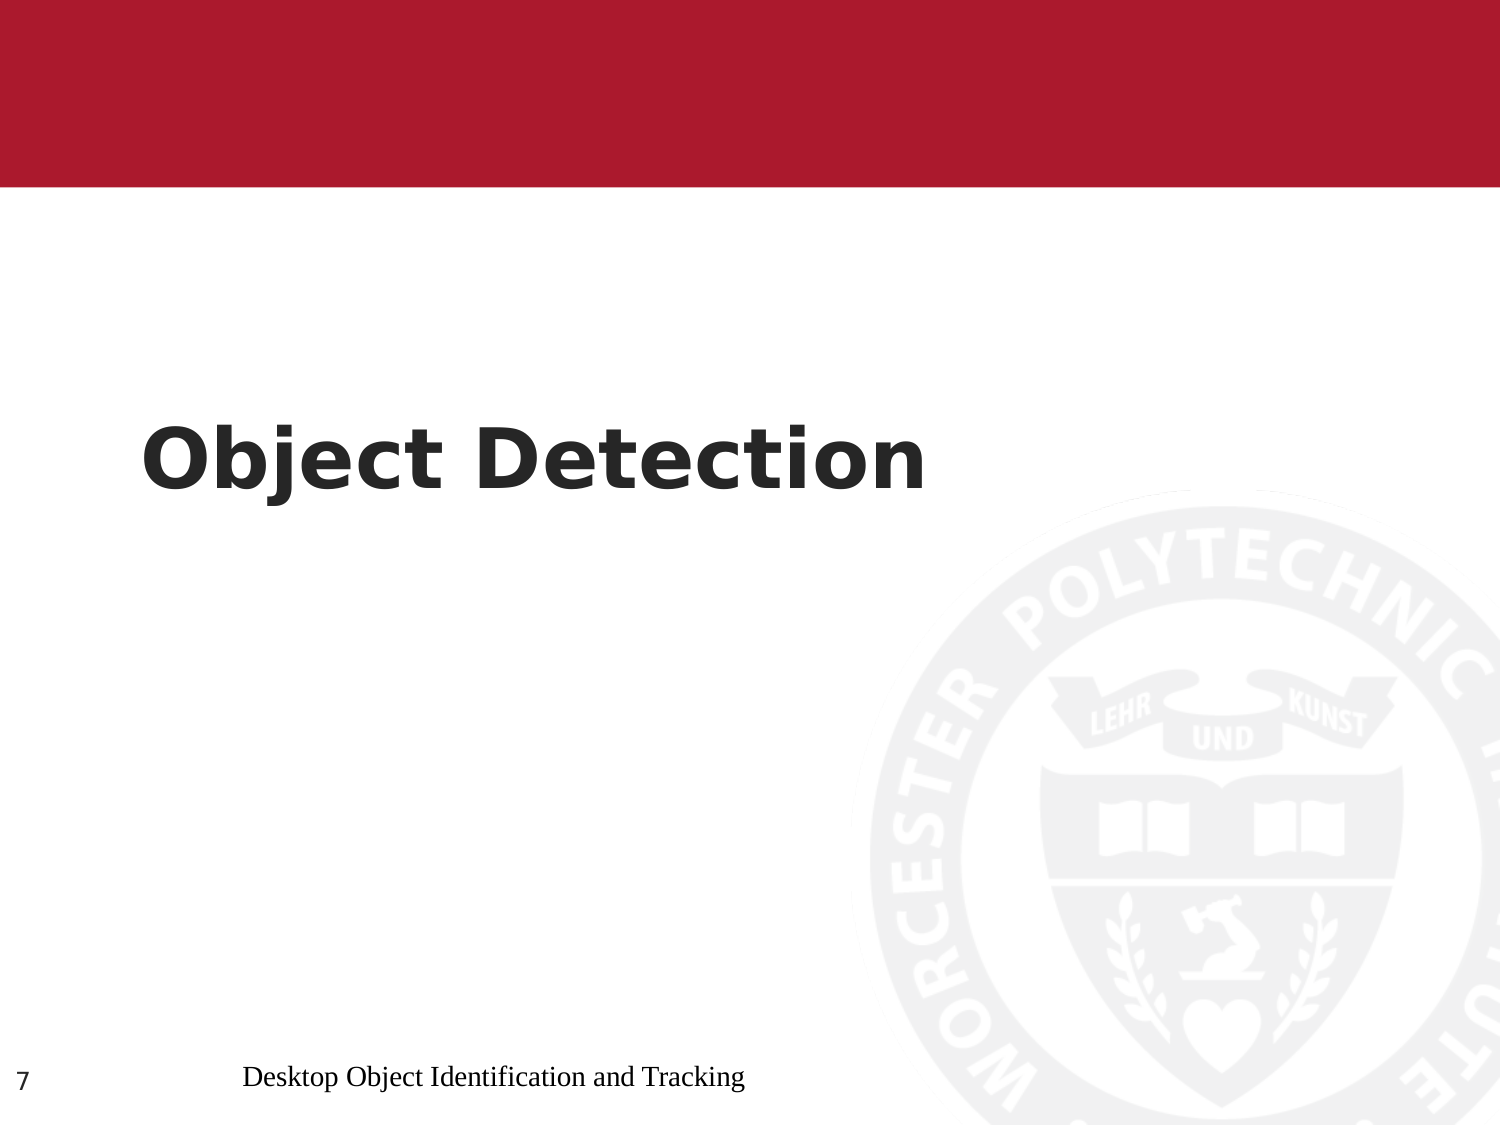

# Object Detection

7
Desktop Object Identification and Tracking